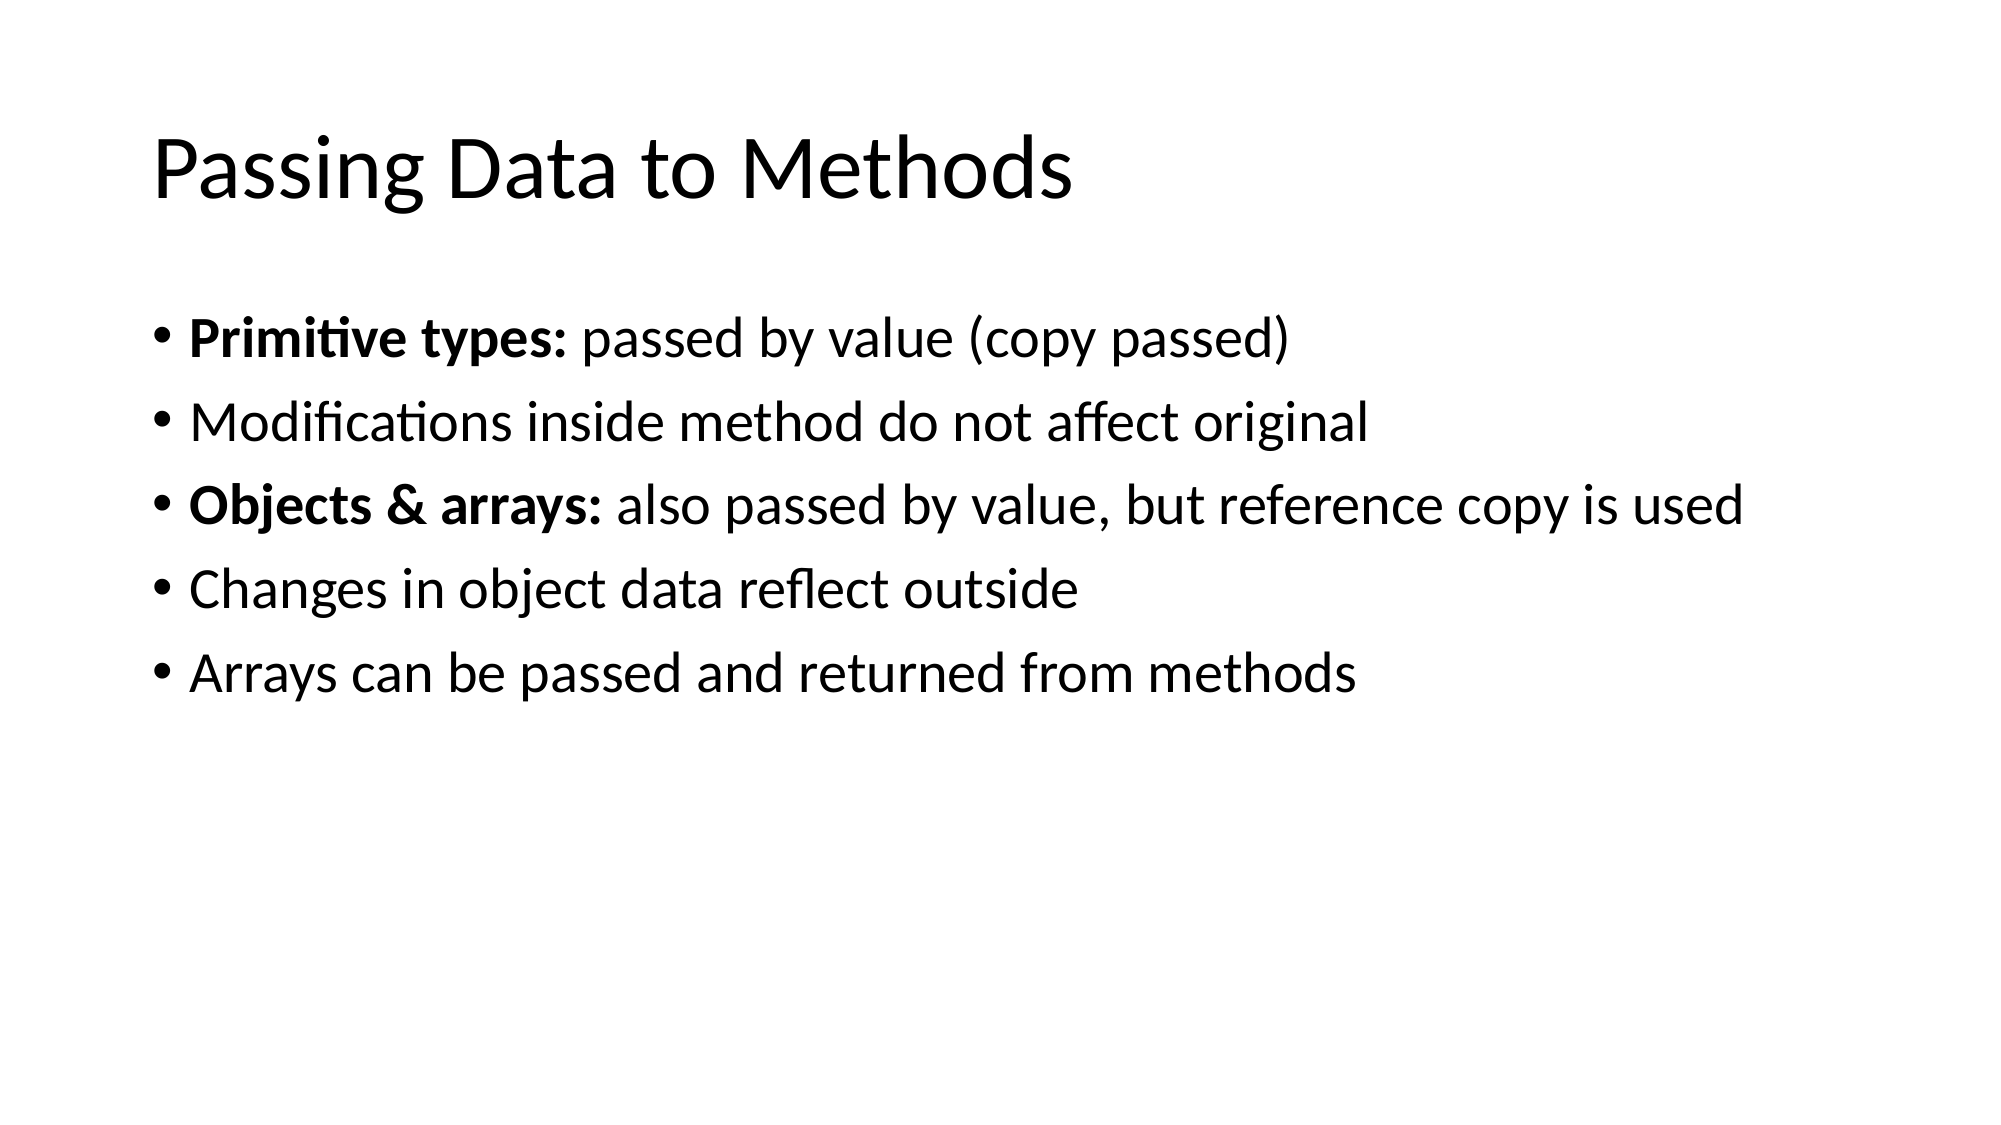

# Passing Data to Methods
Primitive types: passed by value (copy passed)
Modifications inside method do not affect original
Objects & arrays: also passed by value, but reference copy is used
Changes in object data reflect outside
Arrays can be passed and returned from methods